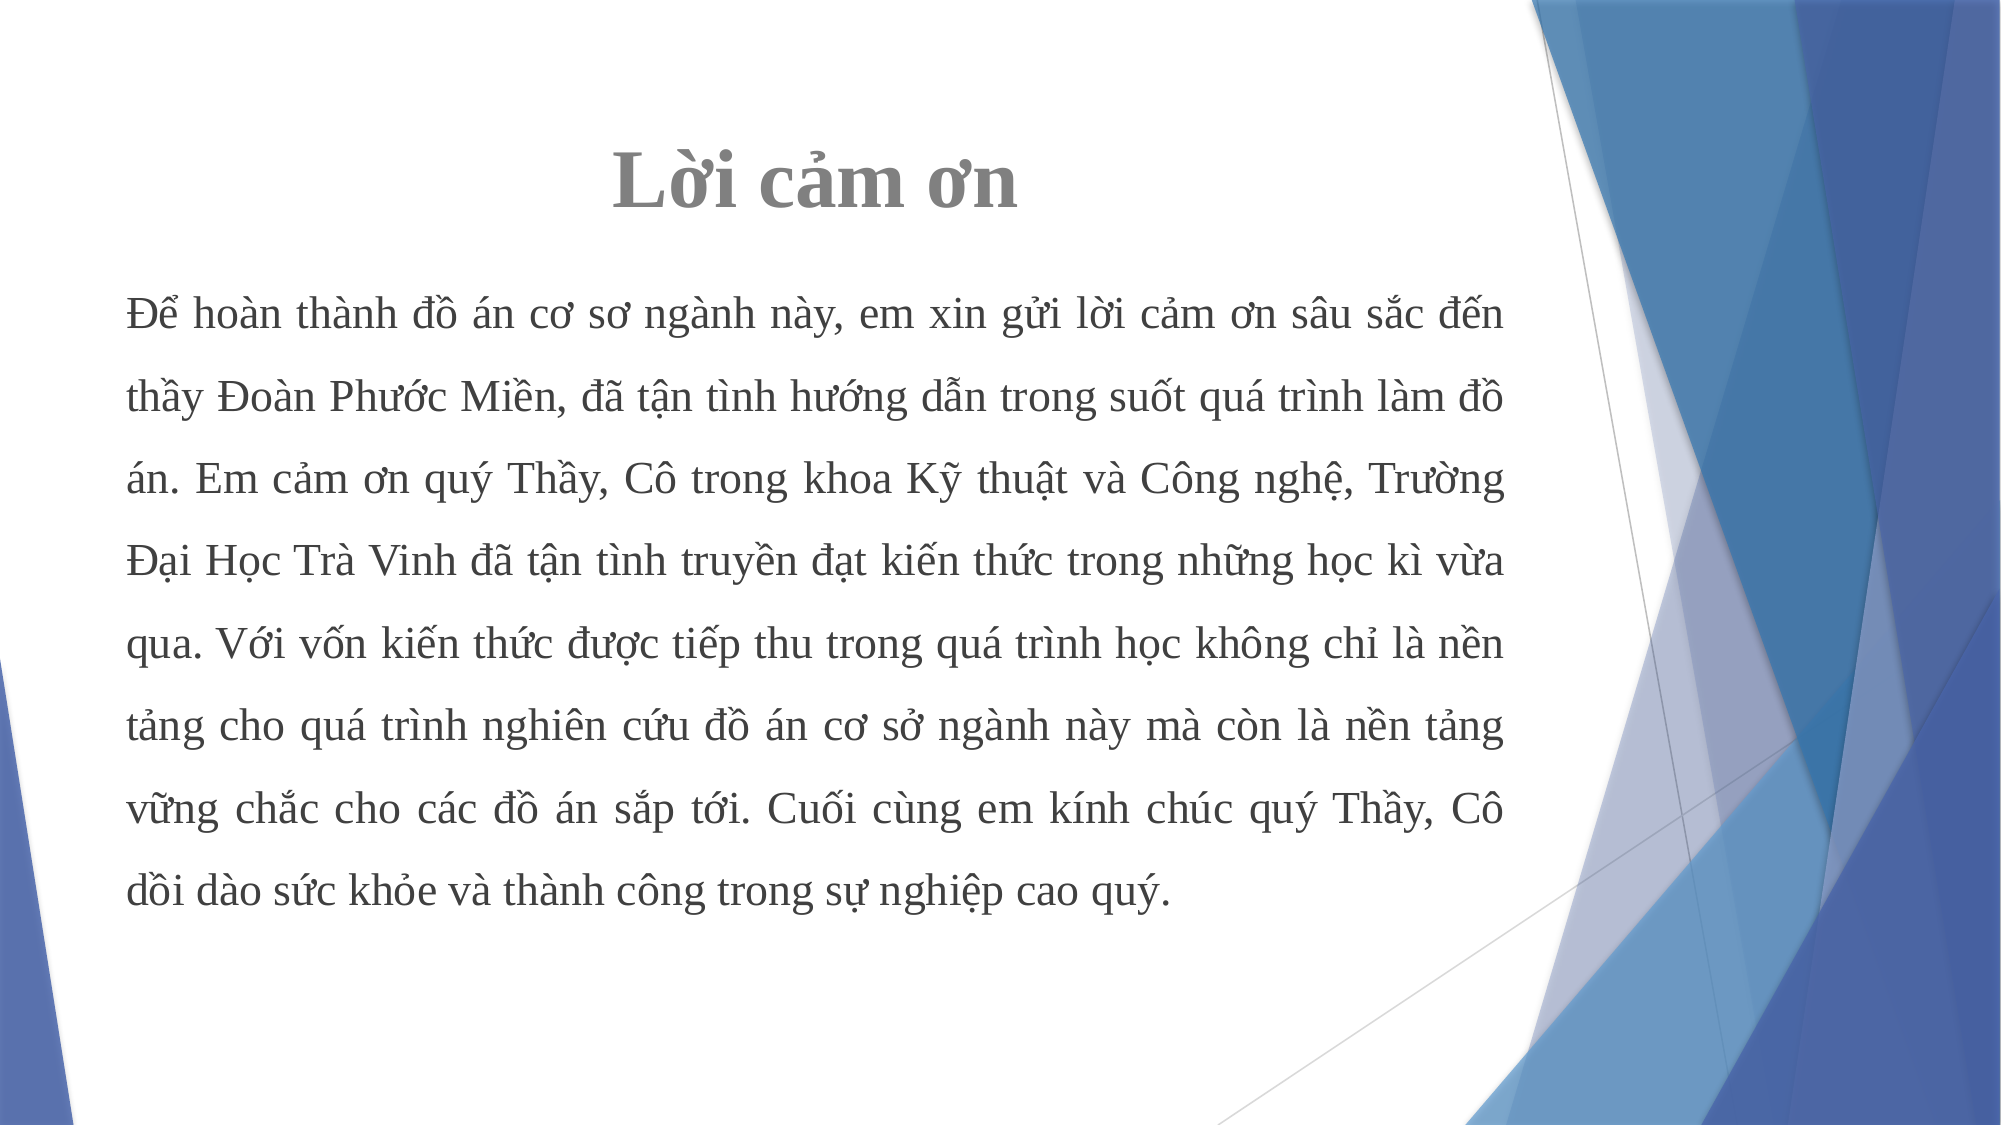

# Lời cảm ơn
Để hoàn thành đồ án cơ sơ ngành này, em xin gửi lời cảm ơn sâu sắc đến thầy Đoàn Phước Miền, đã tận tình hướng dẫn trong suốt quá trình làm đồ án. Em cảm ơn quý Thầy, Cô trong khoa Kỹ thuật và Công nghệ, Trường Đại Học Trà Vinh đã tận tình truyền đạt kiến thức trong những học kì vừa qua. Với vốn kiến thức được tiếp thu trong quá trình học không chỉ là nền tảng cho quá trình nghiên cứu đồ án cơ sở ngành này mà còn là nền tảng vững chắc cho các đồ án sắp tới. Cuối cùng em kính chúc quý Thầy, Cô dồi dào sức khỏe và thành công trong sự nghiệp cao quý.